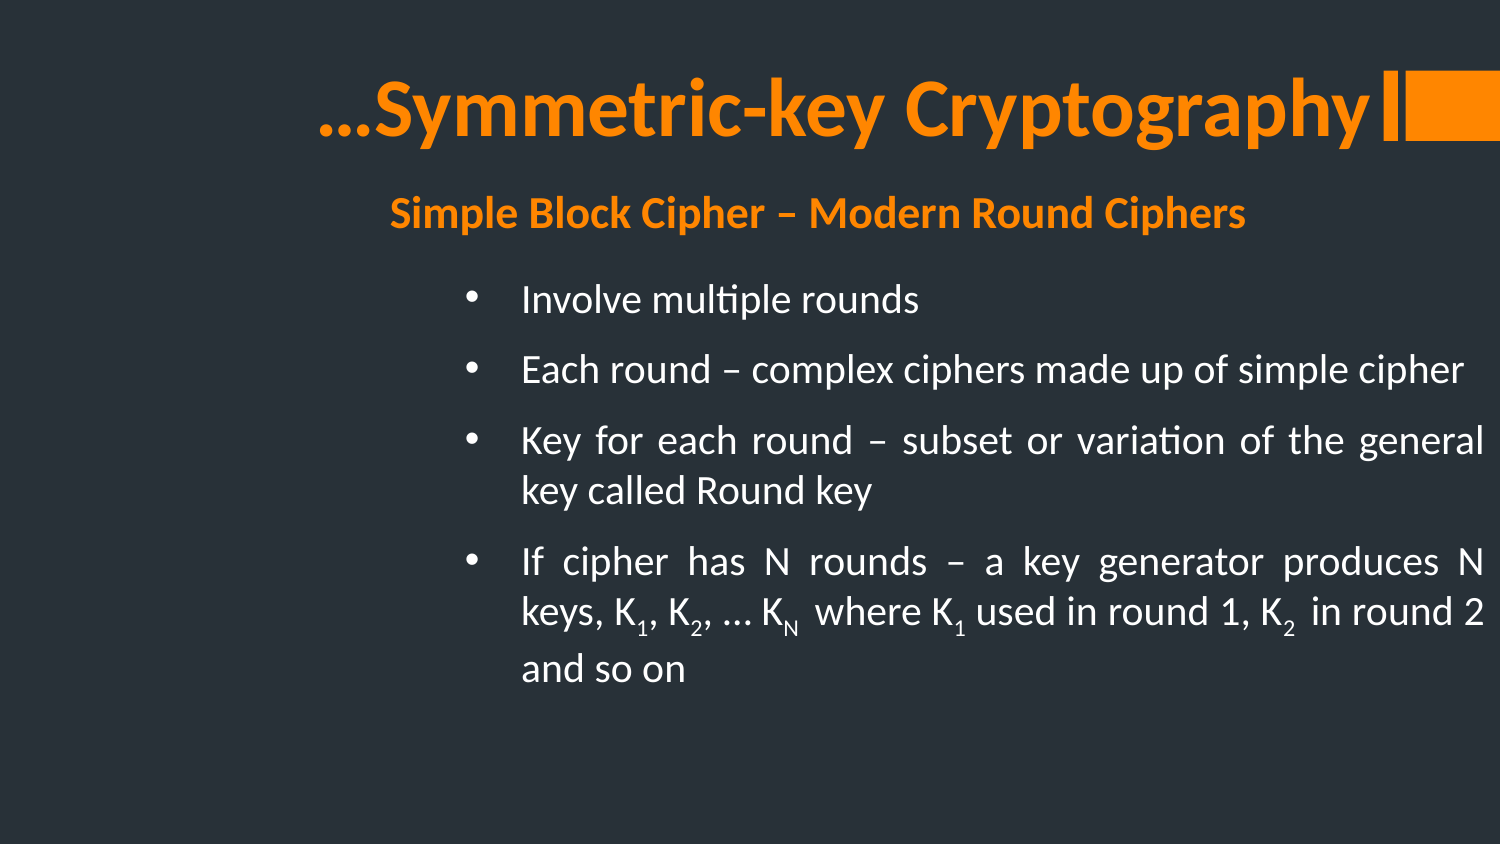

# …Symmetric-key Cryptography
Simple Block Cipher – Modern Round Ciphers
Involve multiple rounds
Each round – complex ciphers made up of simple cipher
Key for each round – subset or variation of the general key called Round key
If cipher has N rounds – a key generator produces N keys, K1, K2, … KN  where K1 used in round 1, K2  in round 2 and so on